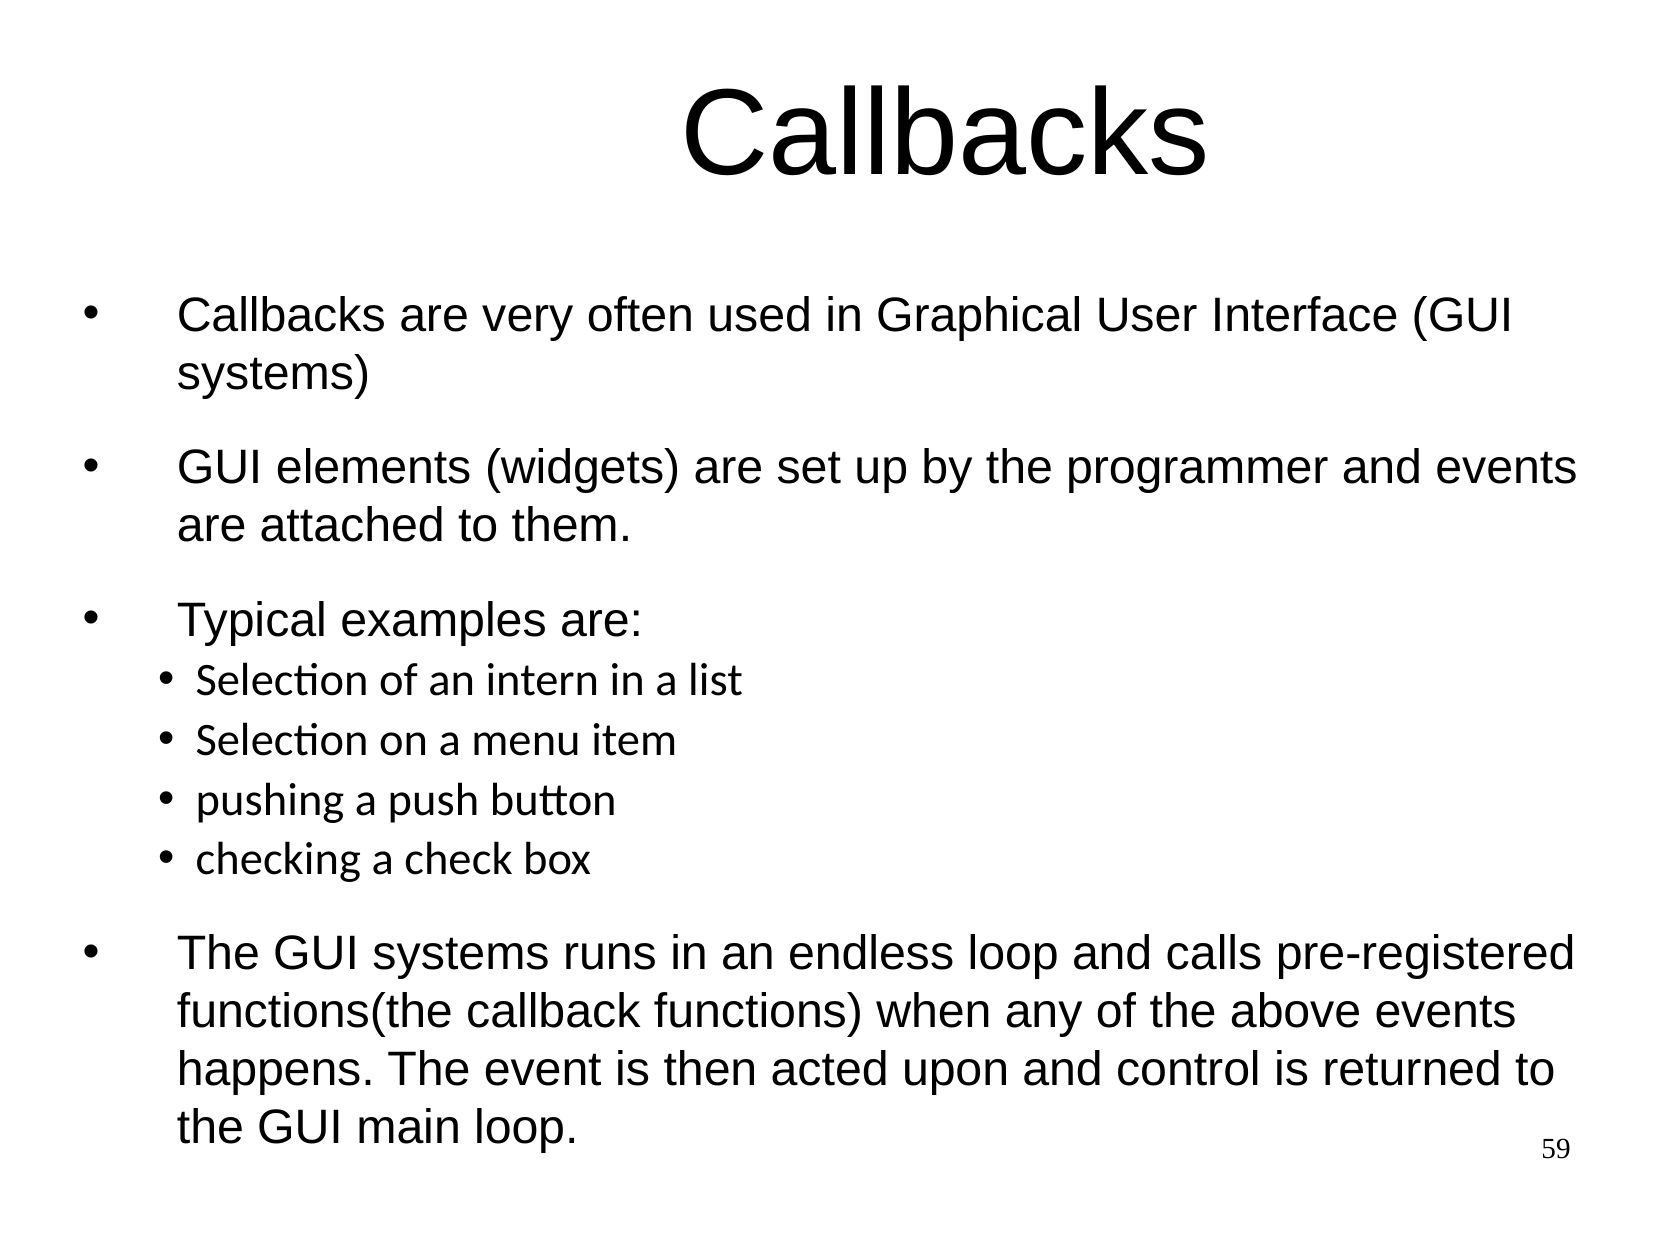

# Callbacks
Callbacks are very often used in Graphical User Interface (GUI systems)
GUI elements (widgets) are set up by the programmer and events are attached to them.
Typical examples are:
Selection of an intern in a list
Selection on a menu item
pushing a push button
checking a check box
The GUI systems runs in an endless loop and calls pre-registered functions(the callback functions) when any of the above events happens. The event is then acted upon and control is returned to the GUI main loop.

59